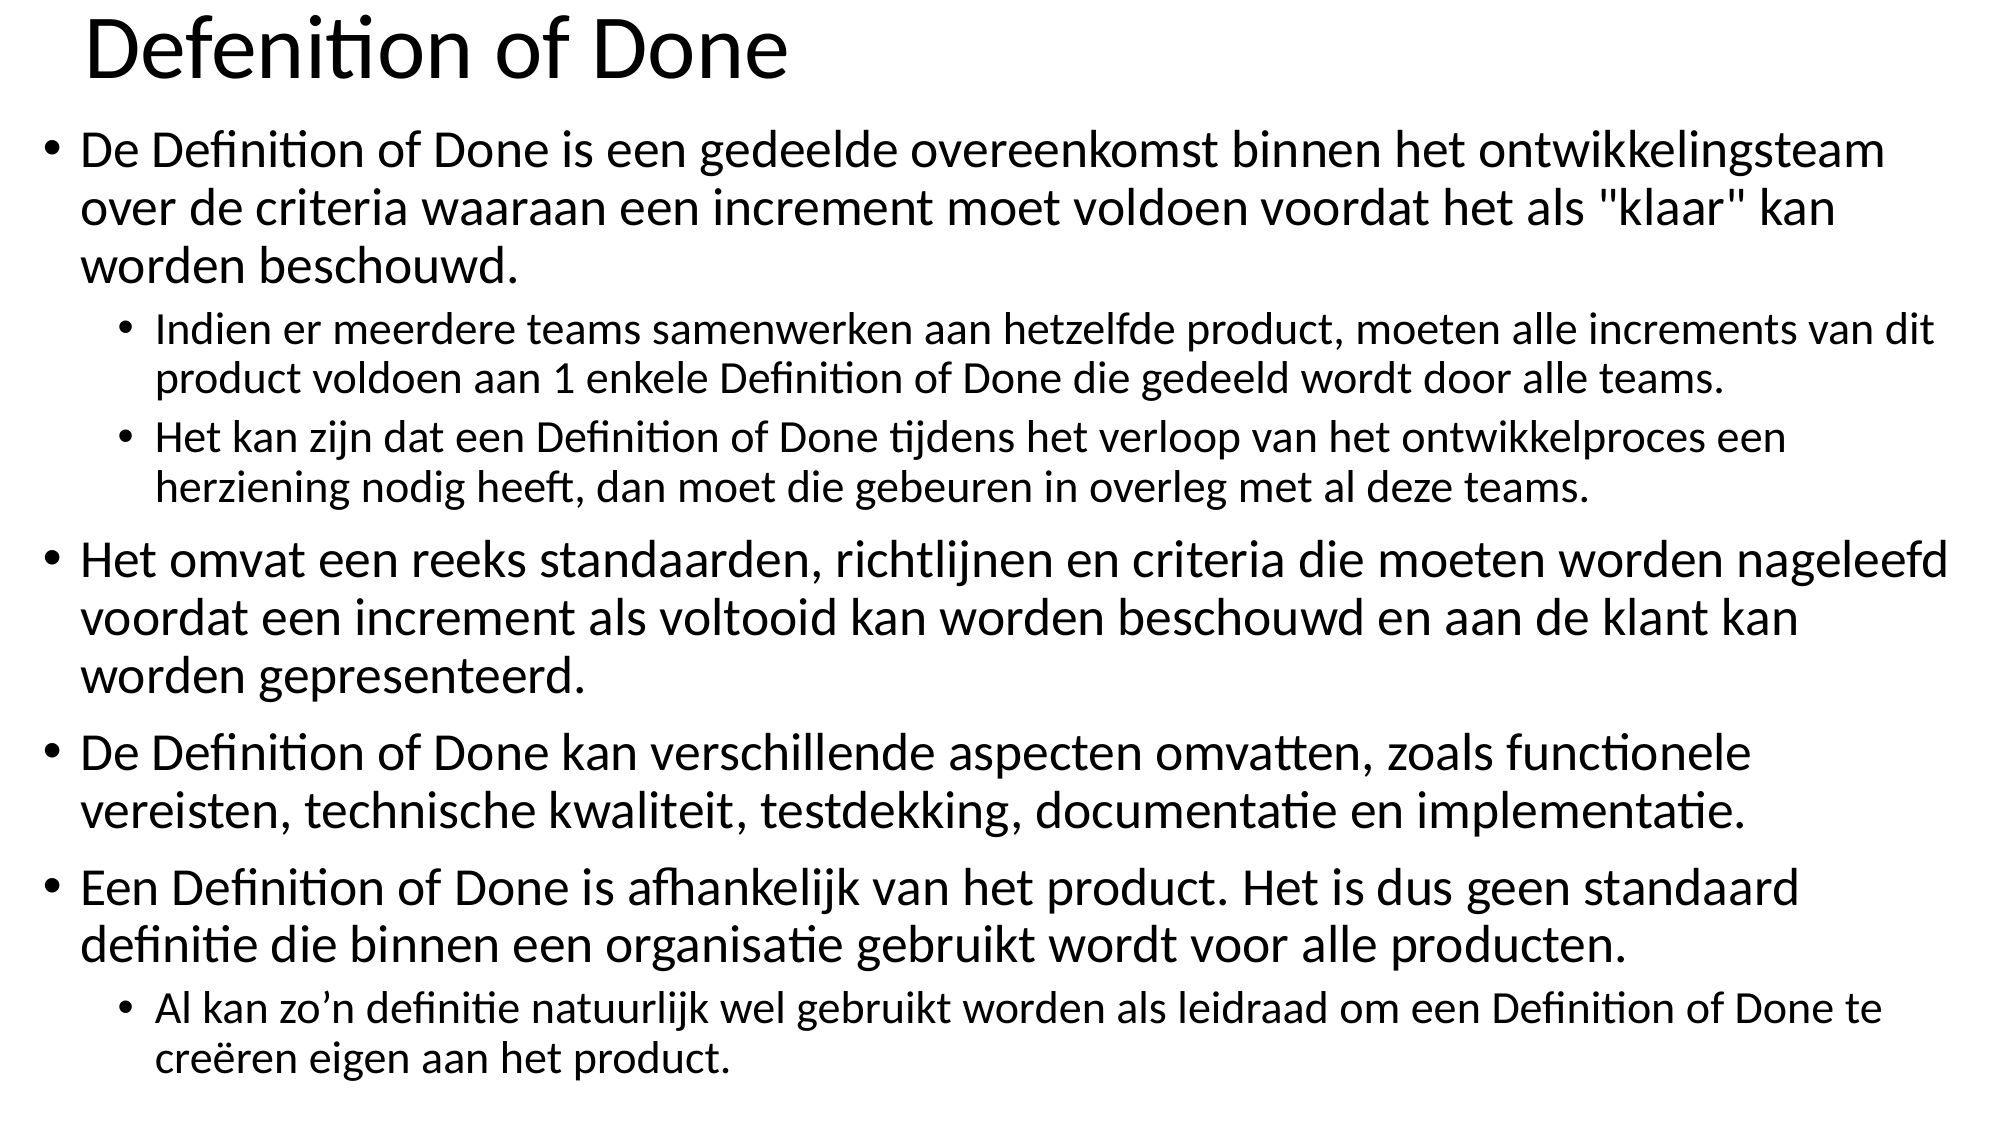

# Defenition of Done
De Definition of Done is een gedeelde overeenkomst binnen het ontwikkelingsteam over de criteria waaraan een increment moet voldoen voordat het als "klaar" kan worden beschouwd.
Indien er meerdere teams samenwerken aan hetzelfde product, moeten alle increments van dit product voldoen aan 1 enkele Definition of Done die gedeeld wordt door alle teams.
Het kan zijn dat een Definition of Done tijdens het verloop van het ontwikkelproces een herziening nodig heeft, dan moet die gebeuren in overleg met al deze teams.
Het omvat een reeks standaarden, richtlijnen en criteria die moeten worden nageleefd voordat een increment als voltooid kan worden beschouwd en aan de klant kan worden gepresenteerd.
De Definition of Done kan verschillende aspecten omvatten, zoals functionele vereisten, technische kwaliteit, testdekking, documentatie en implementatie.
Een Definition of Done is afhankelijk van het product. Het is dus geen standaard definitie die binnen een organisatie gebruikt wordt voor alle producten.
Al kan zo’n definitie natuurlijk wel gebruikt worden als leidraad om een Definition of Done te creëren eigen aan het product.